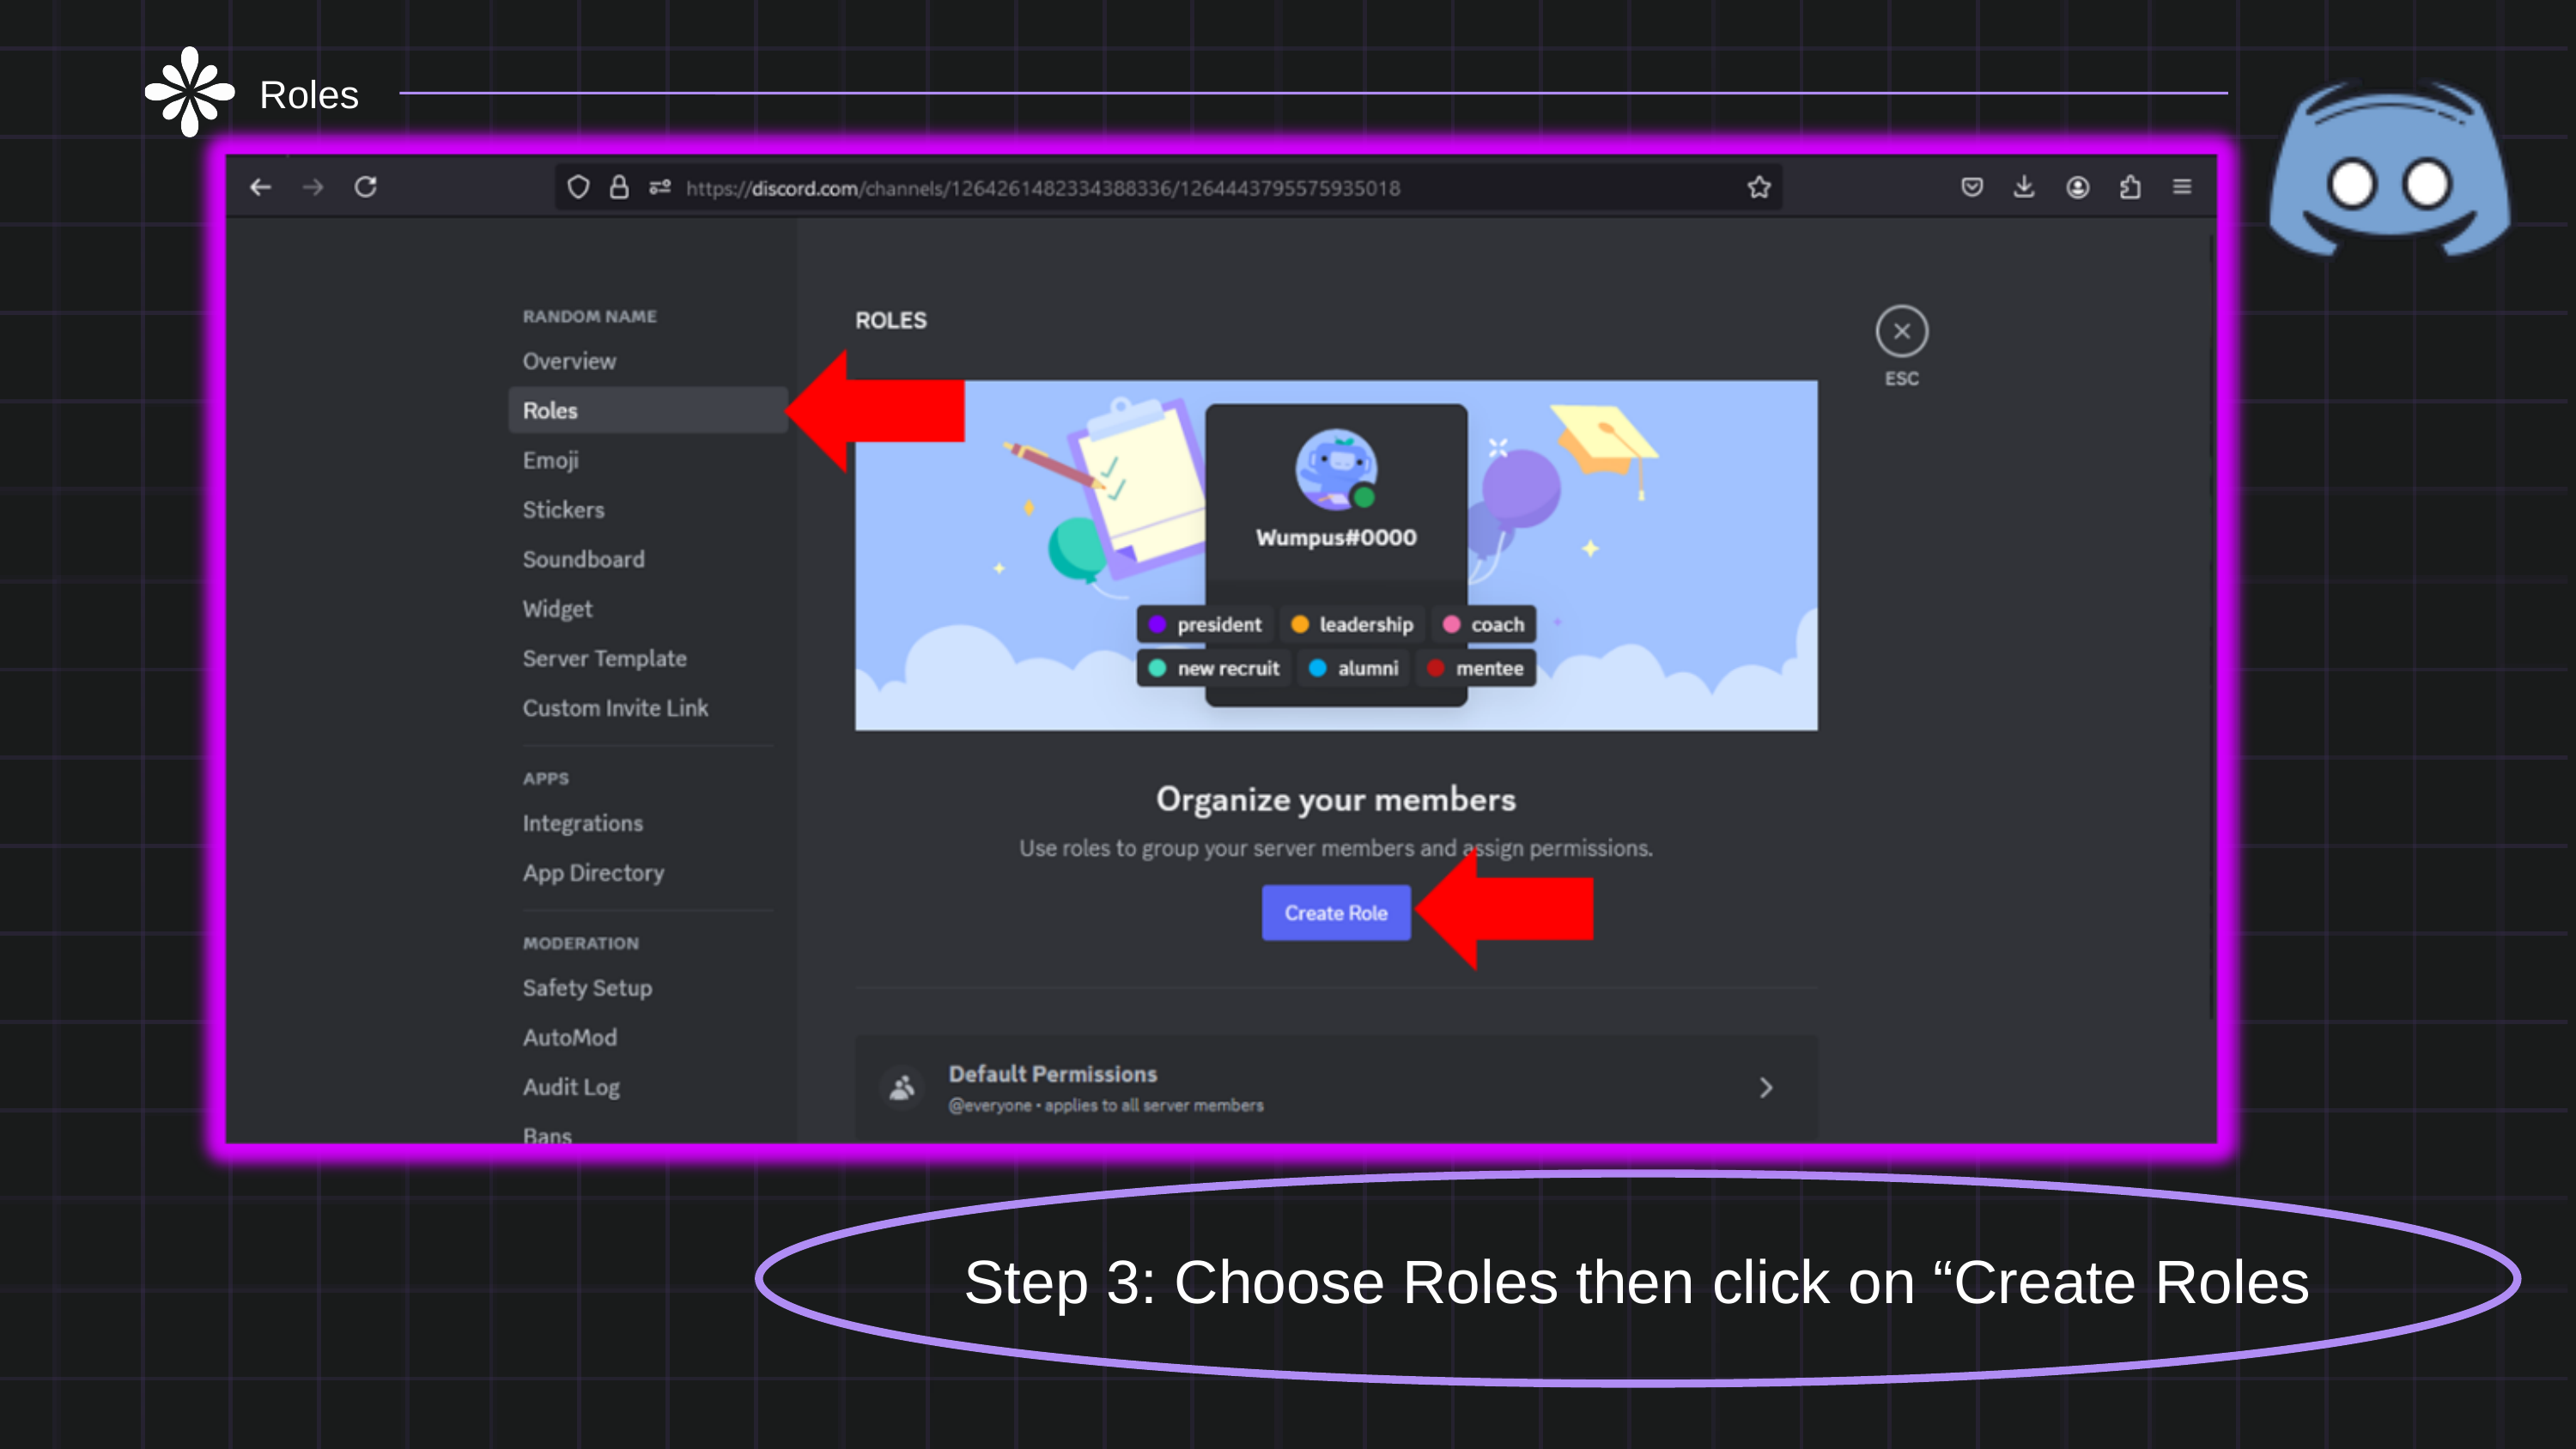

Roles

Step 3: Choose Roles then click on “Create Roles